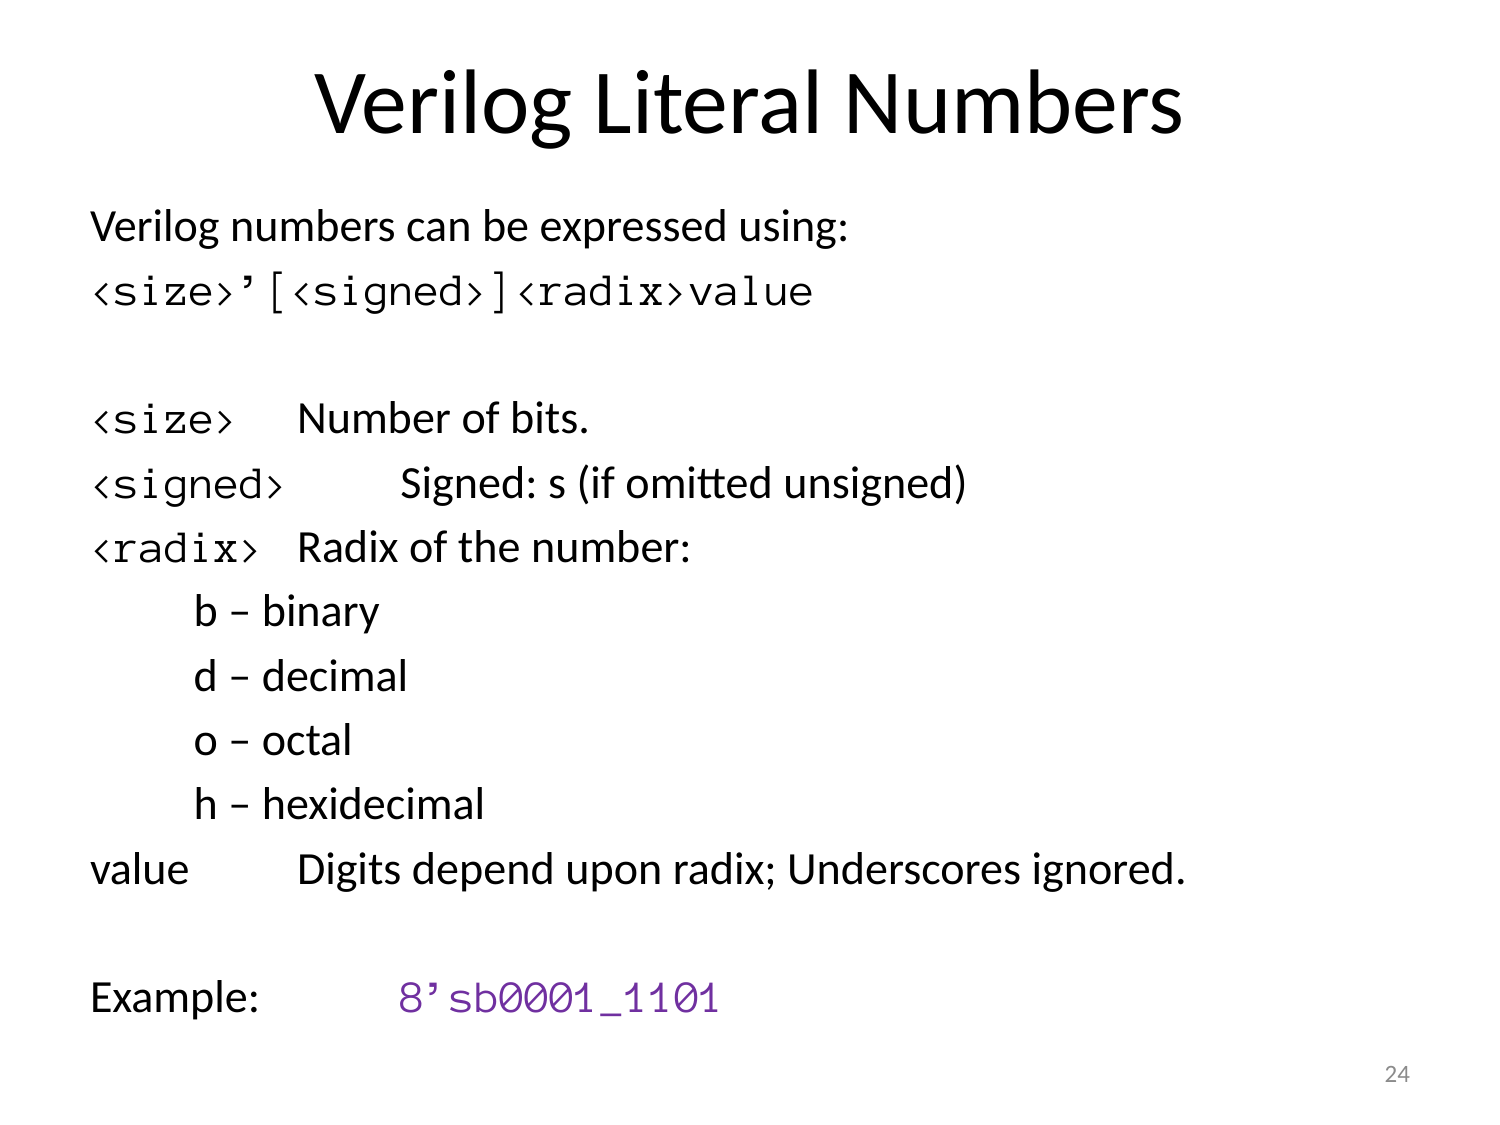

# Verilog Literal Numbers
Verilog numbers can be expressed using:
<size>’[<signed>]<radix>value

<size>  	Number of bits.
<signed> 	Signed: s (if omitted unsigned)
<radix> 		Radix of the number:
					b – binary
					d – decimal
					o – octal
					h – hexidecimal
value		 	Digits depend upon radix; Underscores ignored.

Example: 	 	8’sb0001_1101
24